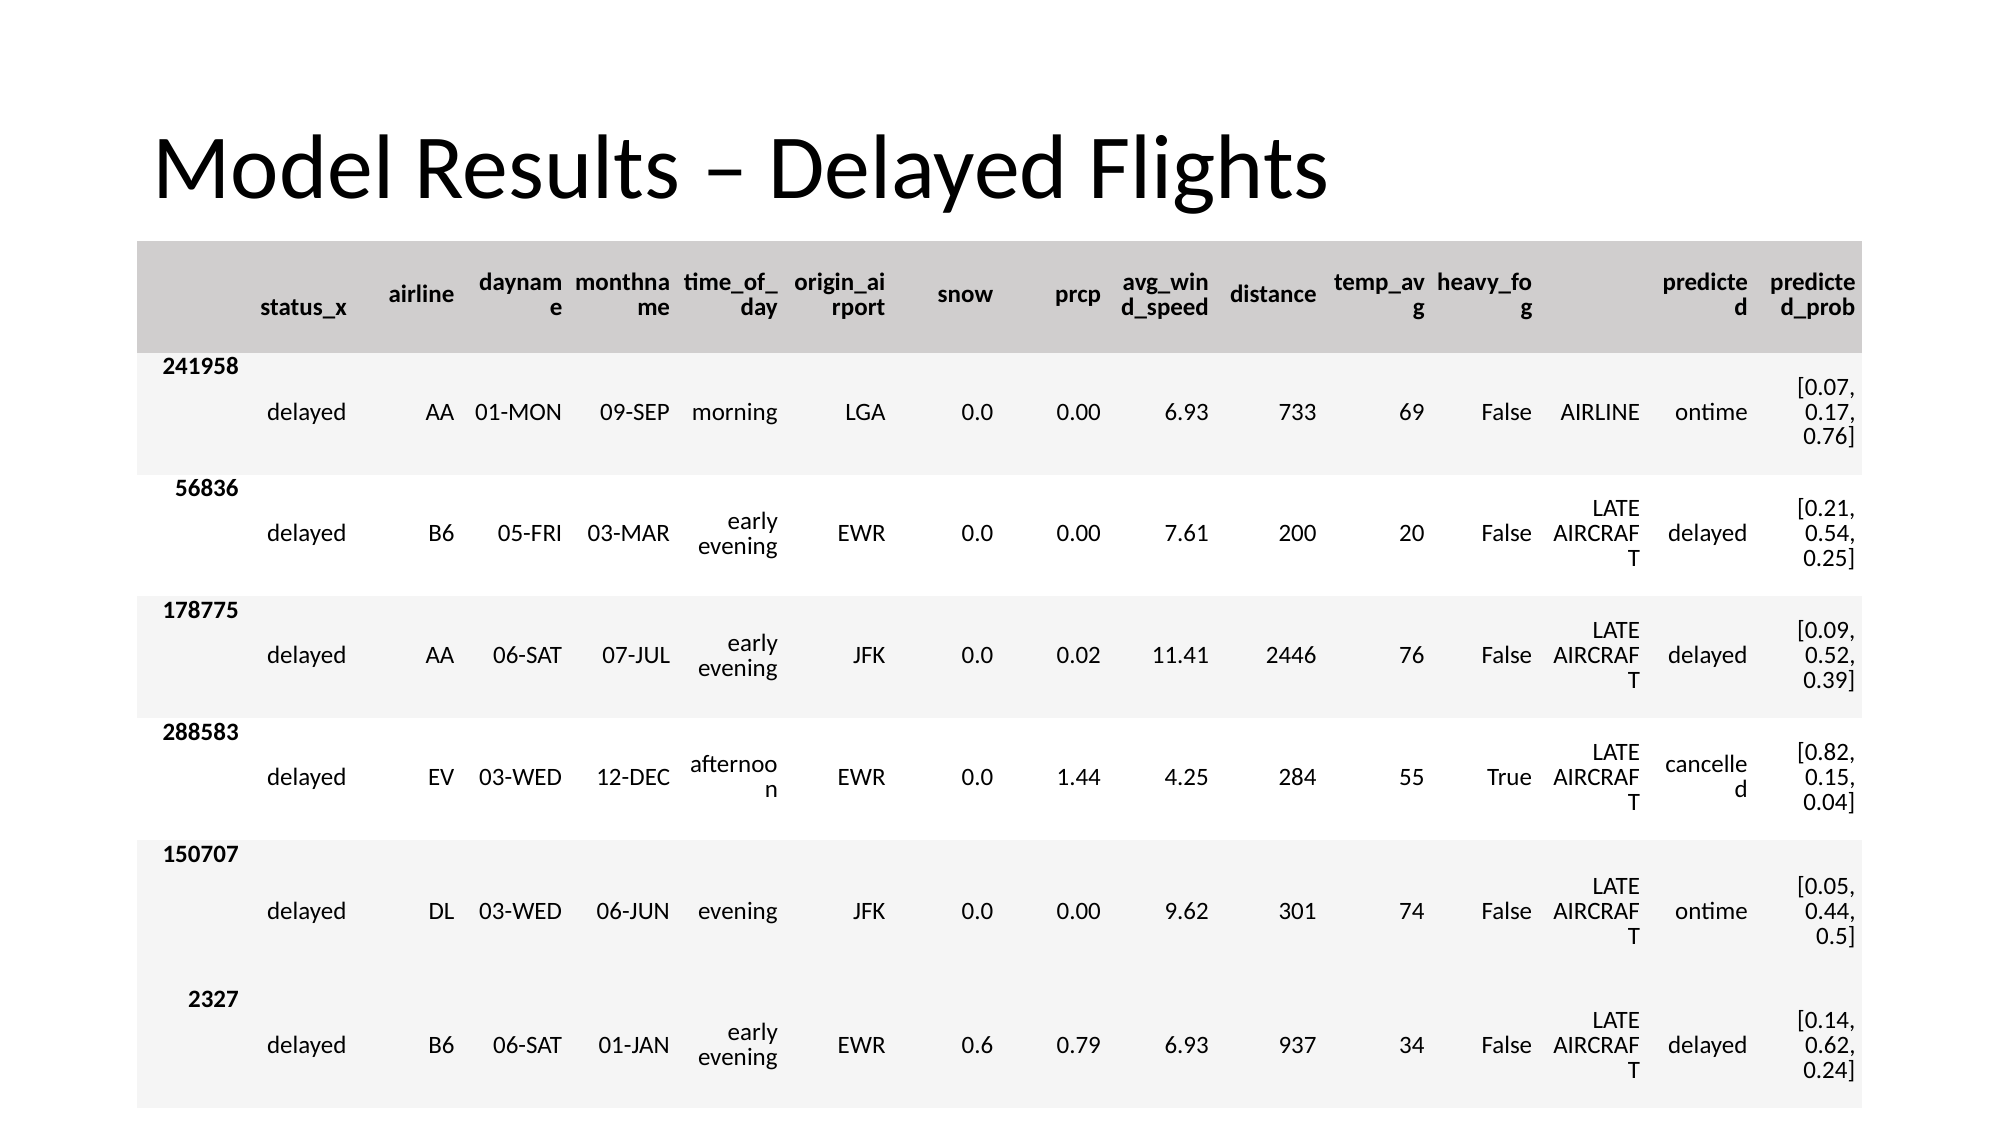

# Model Results – Delayed Flights
|  | status\_x | airline | dayname | monthname | time\_of\_day | origin\_airport | snow | prcp | avg\_wind\_speed | distance | temp\_avg | heavy\_fog |  | predicted | predicted\_prob |
| --- | --- | --- | --- | --- | --- | --- | --- | --- | --- | --- | --- | --- | --- | --- | --- |
| 241958 | delayed | AA | 01-MON | 09-SEP | morning | LGA | 0.0 | 0.00 | 6.93 | 733 | 69 | False | AIRLINE | ontime | [0.07, 0.17, 0.76] |
| 56836 | delayed | B6 | 05-FRI | 03-MAR | early evening | EWR | 0.0 | 0.00 | 7.61 | 200 | 20 | False | LATE AIRCRAFT | delayed | [0.21, 0.54, 0.25] |
| 178775 | delayed | AA | 06-SAT | 07-JUL | early evening | JFK | 0.0 | 0.02 | 11.41 | 2446 | 76 | False | LATE AIRCRAFT | delayed | [0.09, 0.52, 0.39] |
| 288583 | delayed | EV | 03-WED | 12-DEC | afternoon | EWR | 0.0 | 1.44 | 4.25 | 284 | 55 | True | LATE AIRCRAFT | cancelled | [0.82, 0.15, 0.04] |
| 150707 | delayed | DL | 03-WED | 06-JUN | evening | JFK | 0.0 | 0.00 | 9.62 | 301 | 74 | False | LATE AIRCRAFT | ontime | [0.05, 0.44, 0.5] |
| 2327 | delayed | B6 | 06-SAT | 01-JAN | early evening | EWR | 0.6 | 0.79 | 6.93 | 937 | 34 | False | LATE AIRCRAFT | delayed | [0.14, 0.62, 0.24] |